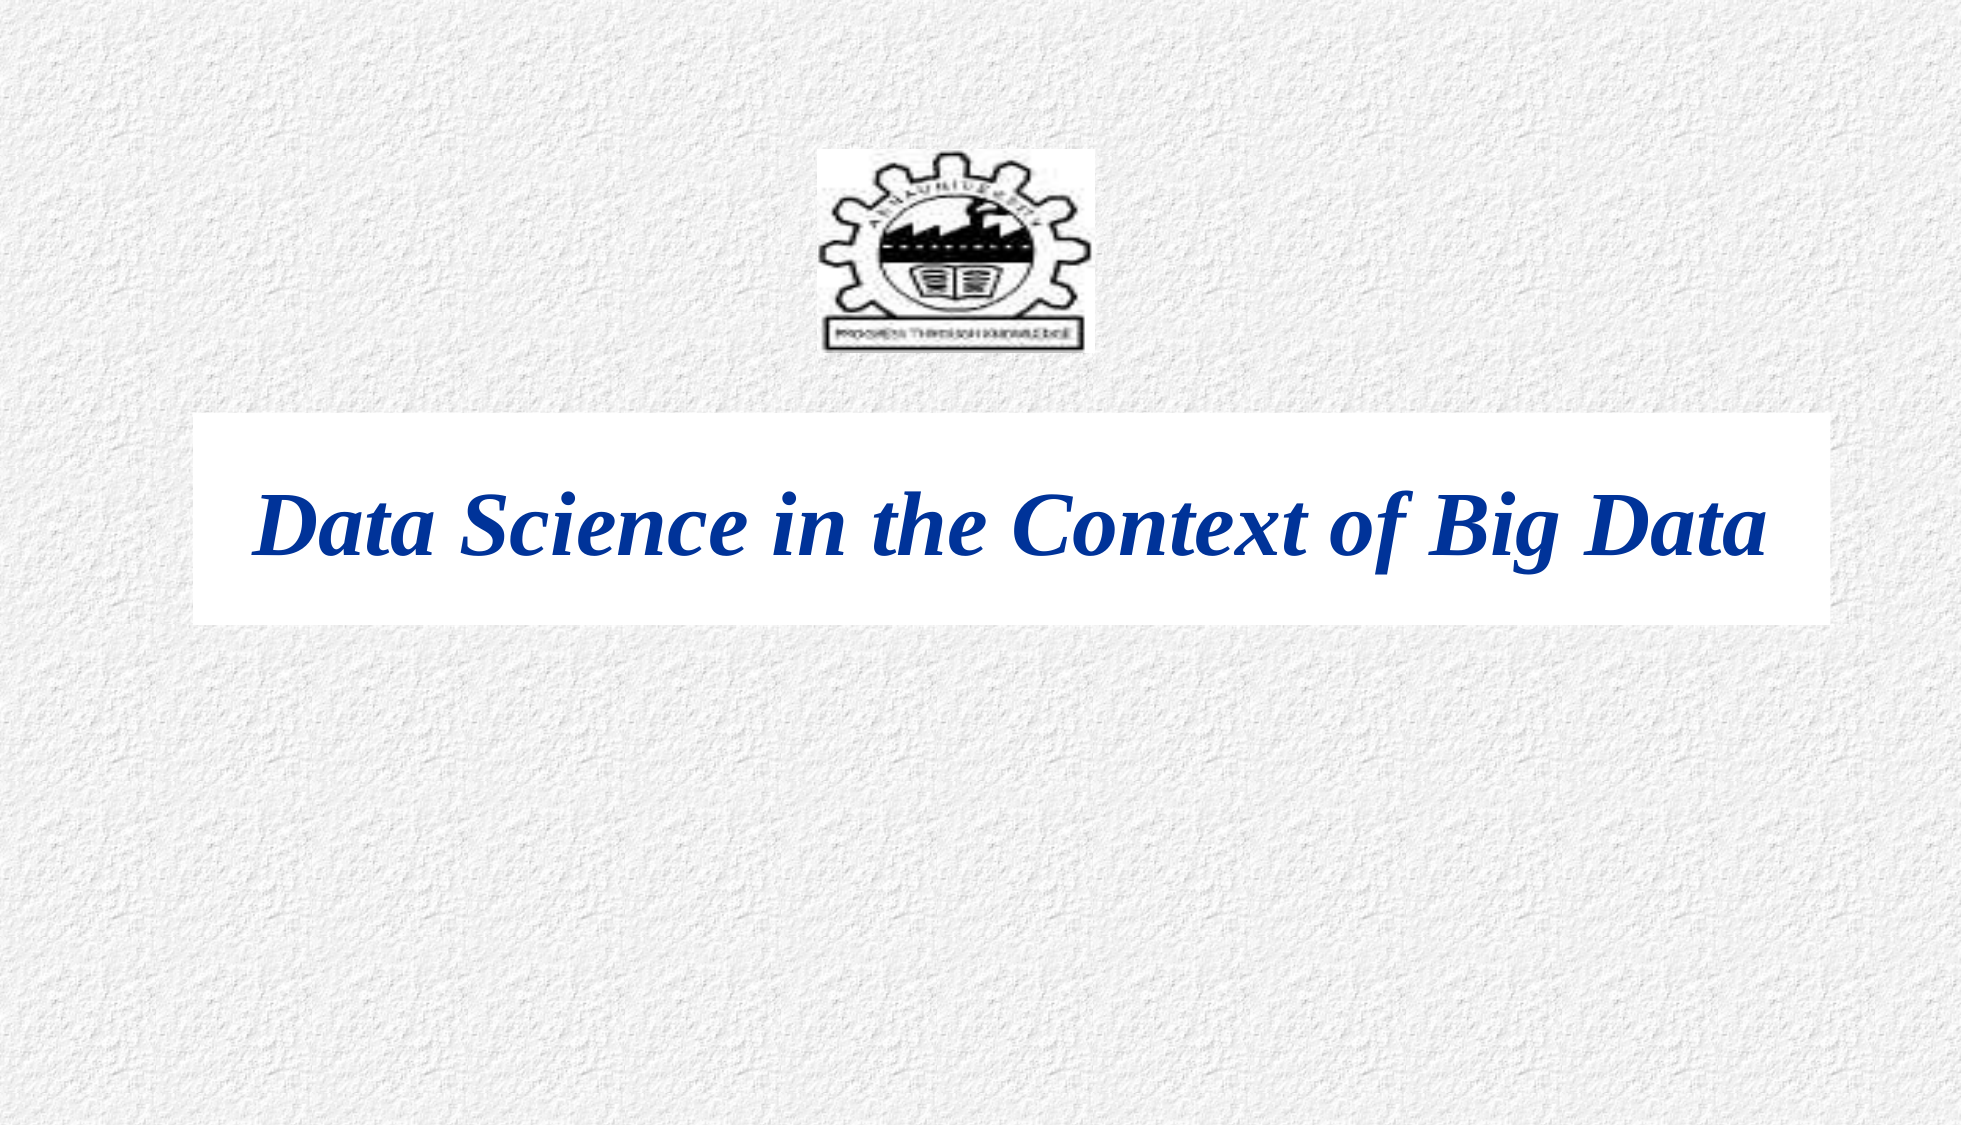

# Data Science in the Context of Big Data